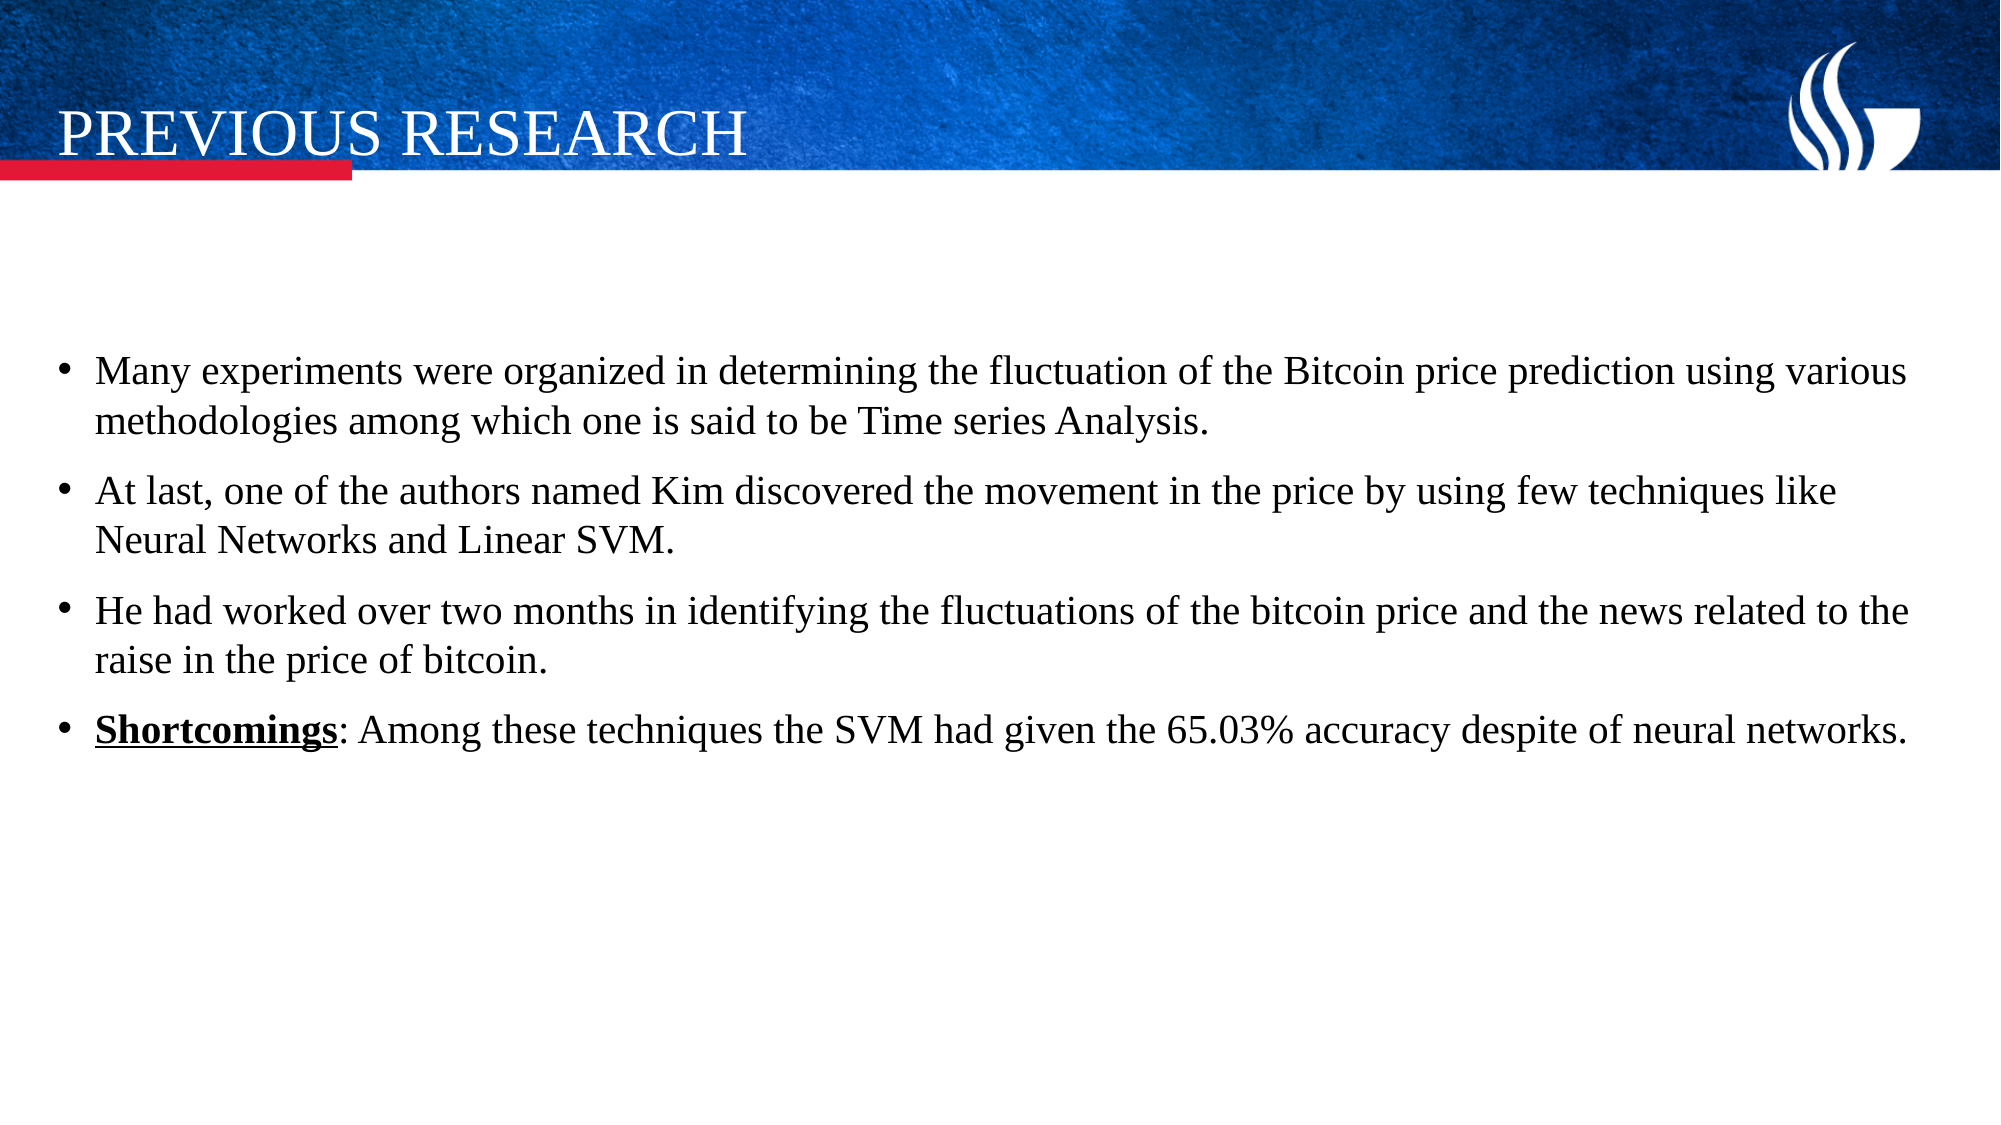

# PREVIOUS RESEARCH
Many experiments were organized in determining the fluctuation of the Bitcoin price prediction using various methodologies among which one is said to be Time series Analysis.
At last, one of the authors named Kim discovered the movement in the price by using few techniques like Neural Networks and Linear SVM.
He had worked over two months in identifying the fluctuations of the bitcoin price and the news related to the raise in the price of bitcoin.
Shortcomings: Among these techniques the SVM had given the 65.03% accuracy despite of neural networks.